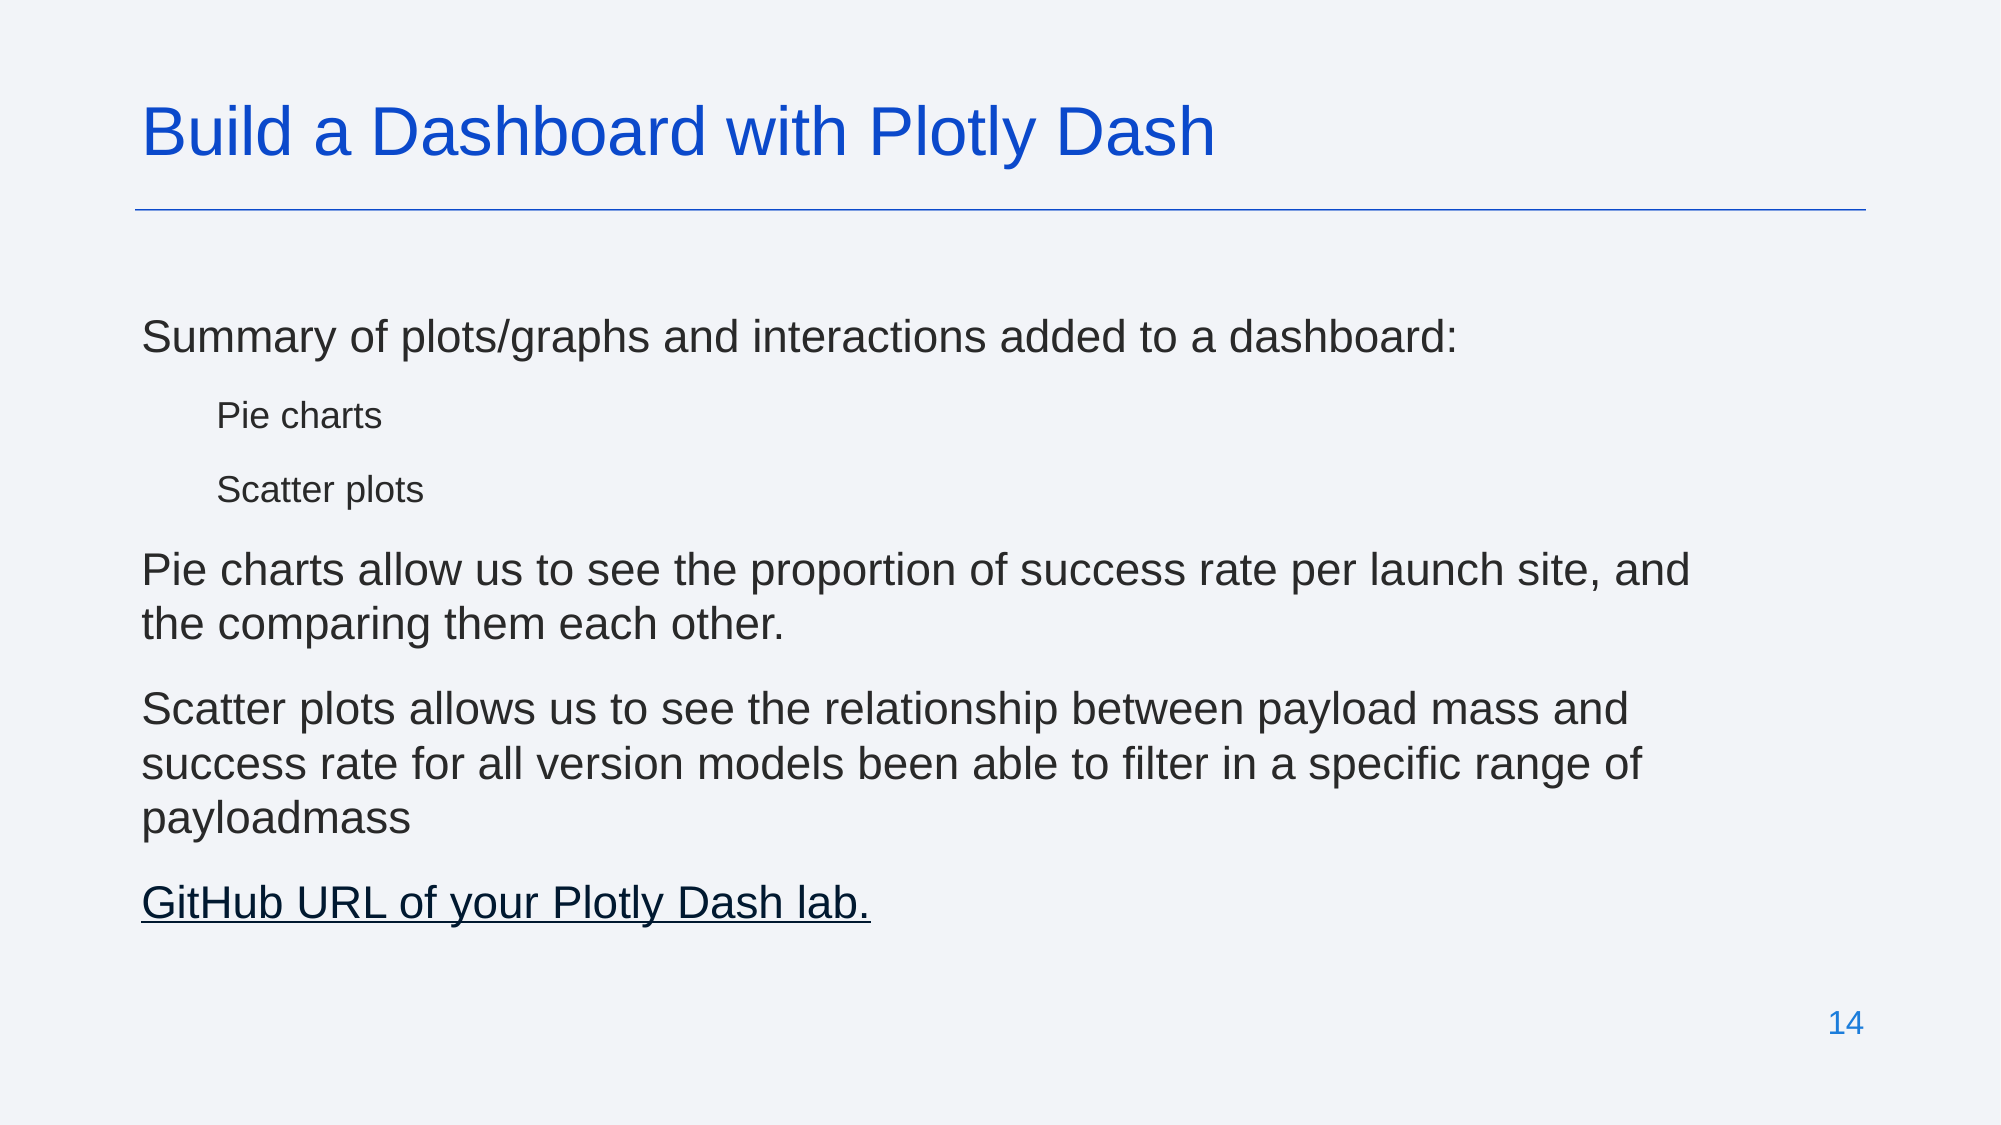

Build a Dashboard with Plotly Dash
Summary of plots/graphs and interactions added to a dashboard:
Pie charts
Scatter plots
Pie charts allow us to see the proportion of success rate per launch site, and the comparing them each other.
Scatter plots allows us to see the relationship between payload mass and success rate for all version models been able to filter in a specific range of payloadmass
GitHub URL of your Plotly Dash lab.

14